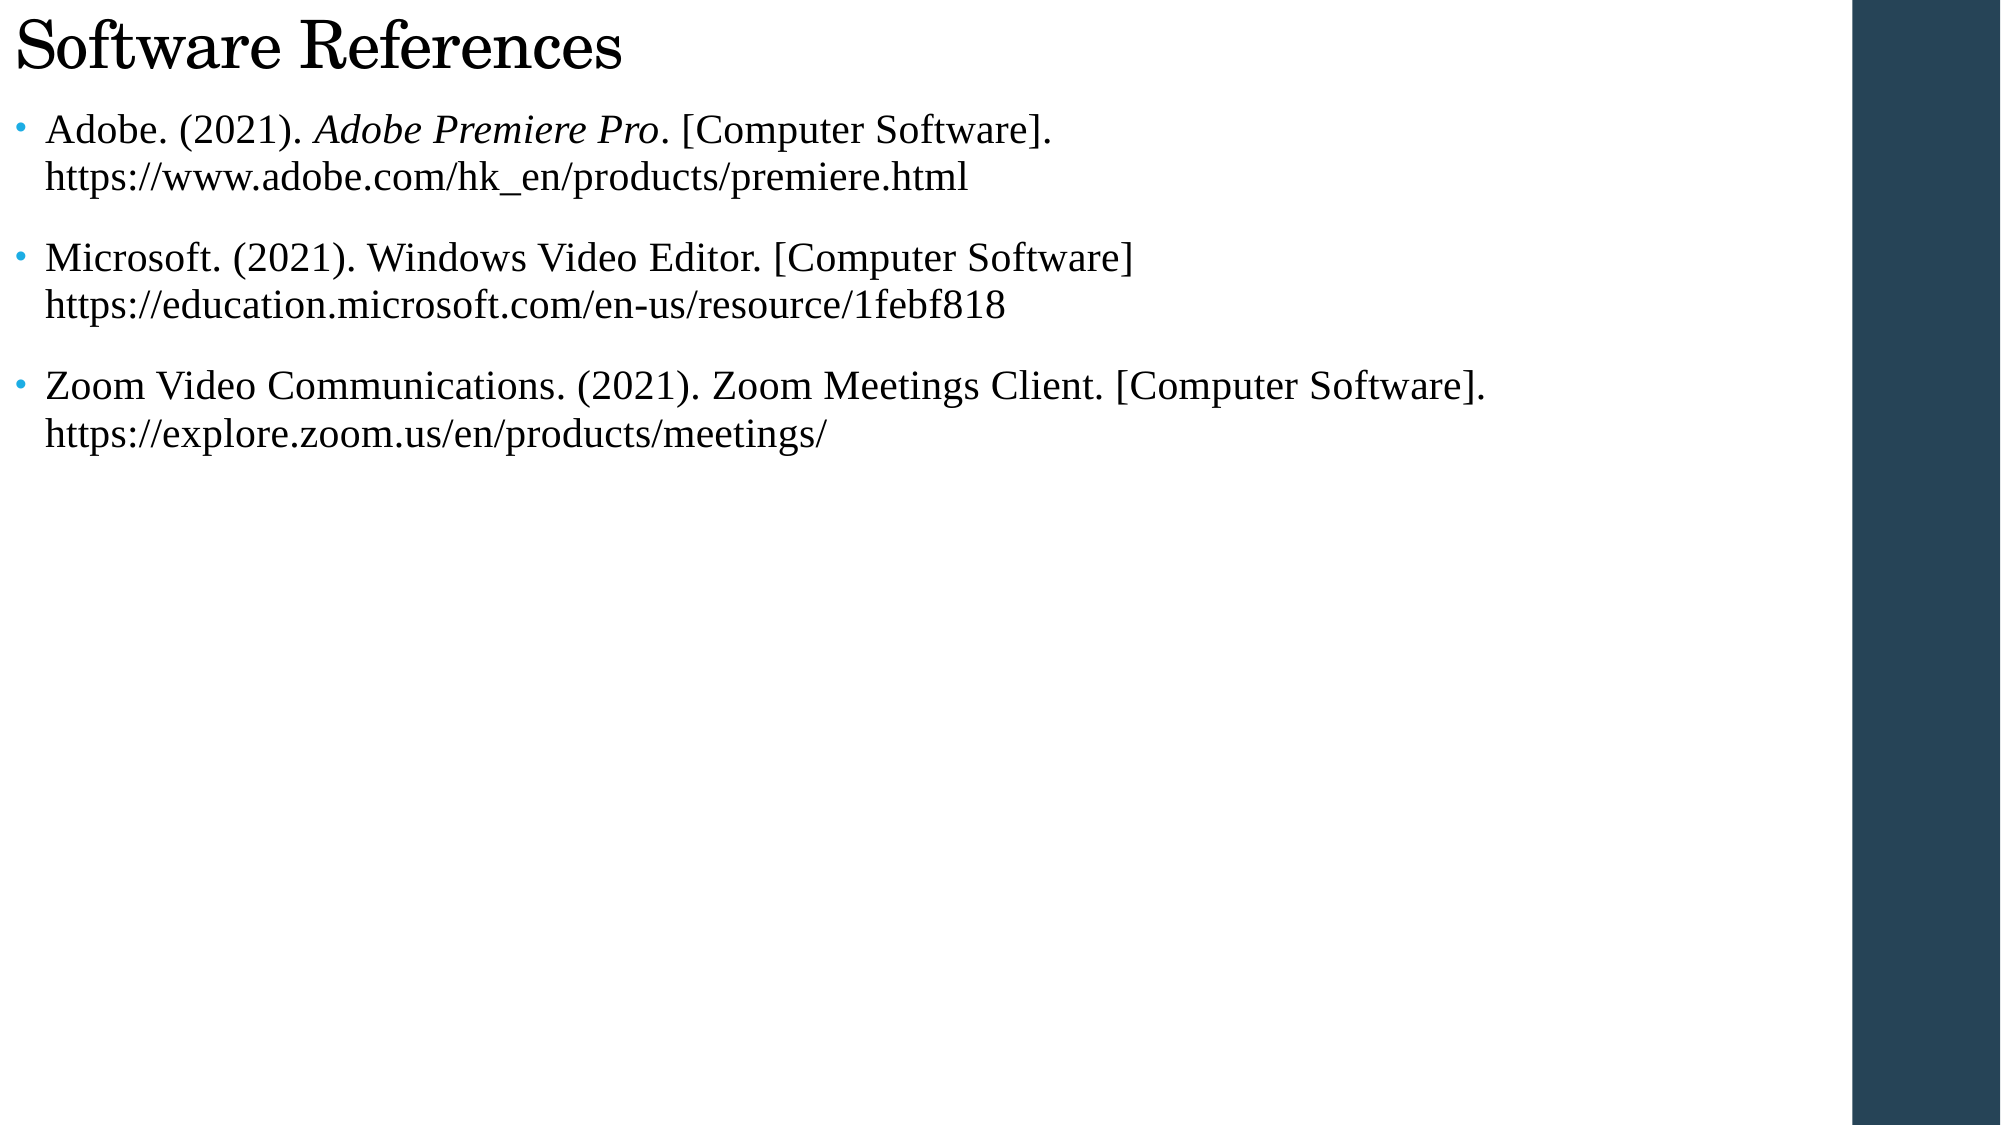

# Software References
Adobe. (2021). Adobe Premiere Pro. [Computer Software]. https://www.adobe.com/hk_en/products/premiere.html
Microsoft. (2021). Windows Video Editor. [Computer Software] https://education.microsoft.com/en-us/resource/1febf818
Zoom Video Communications. (2021). Zoom Meetings Client. [Computer Software]. https://explore.zoom.us/en/products/meetings/